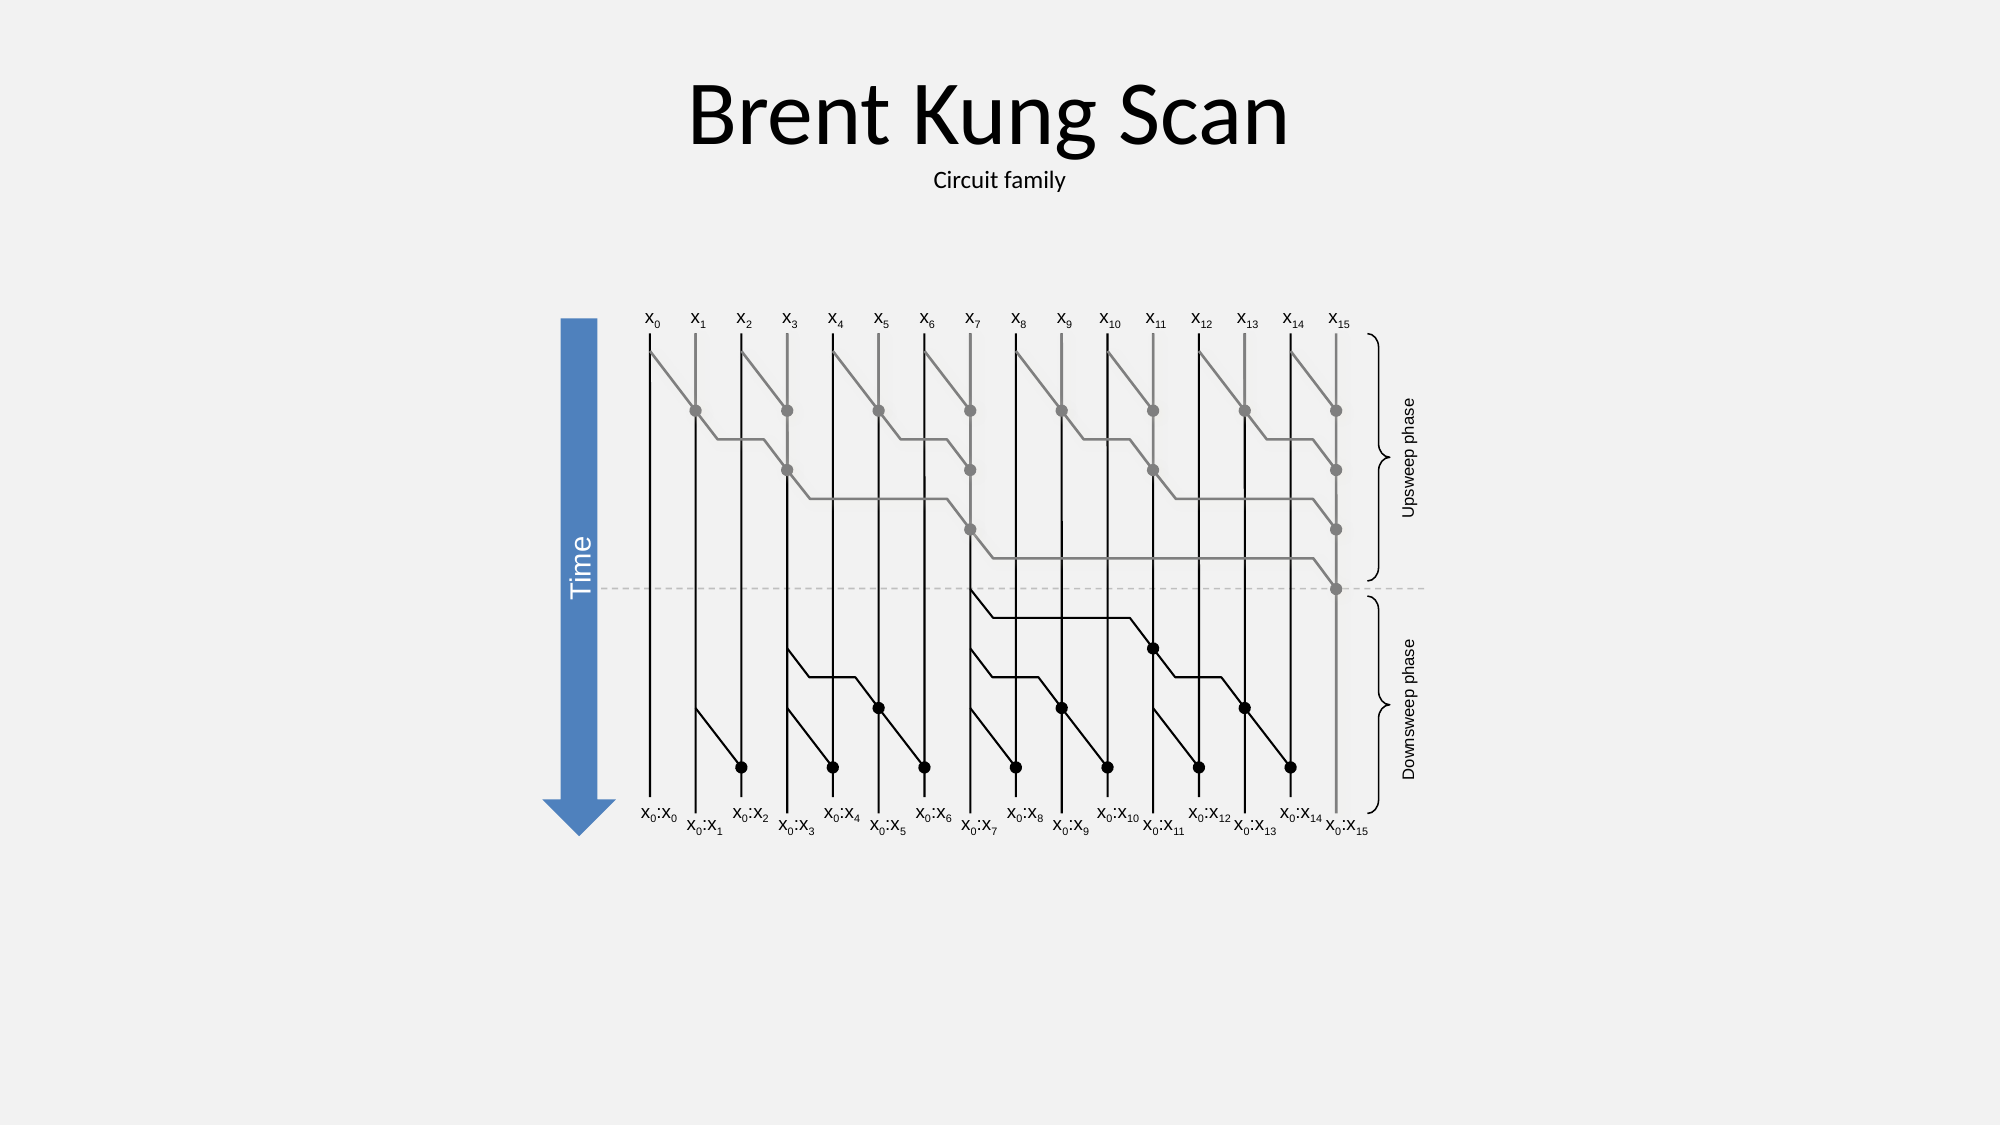

# Brent Kung Scan Circuit family
x0
x1
x2
x3
x4
x5
x6
x7
x8
x9
x10
x11
x12
x13
x14
x15

Time

Upsweep phase

Downsweep phase

x0:x0
x0:x2
x0:x4
x0:x6
x0:x8
x0:x10
x0:x12
x0:x14
x0:x1
x0:x3
x0:x5
x0:x7
x0:x9
x0:x11
x0:x13
x0:x15